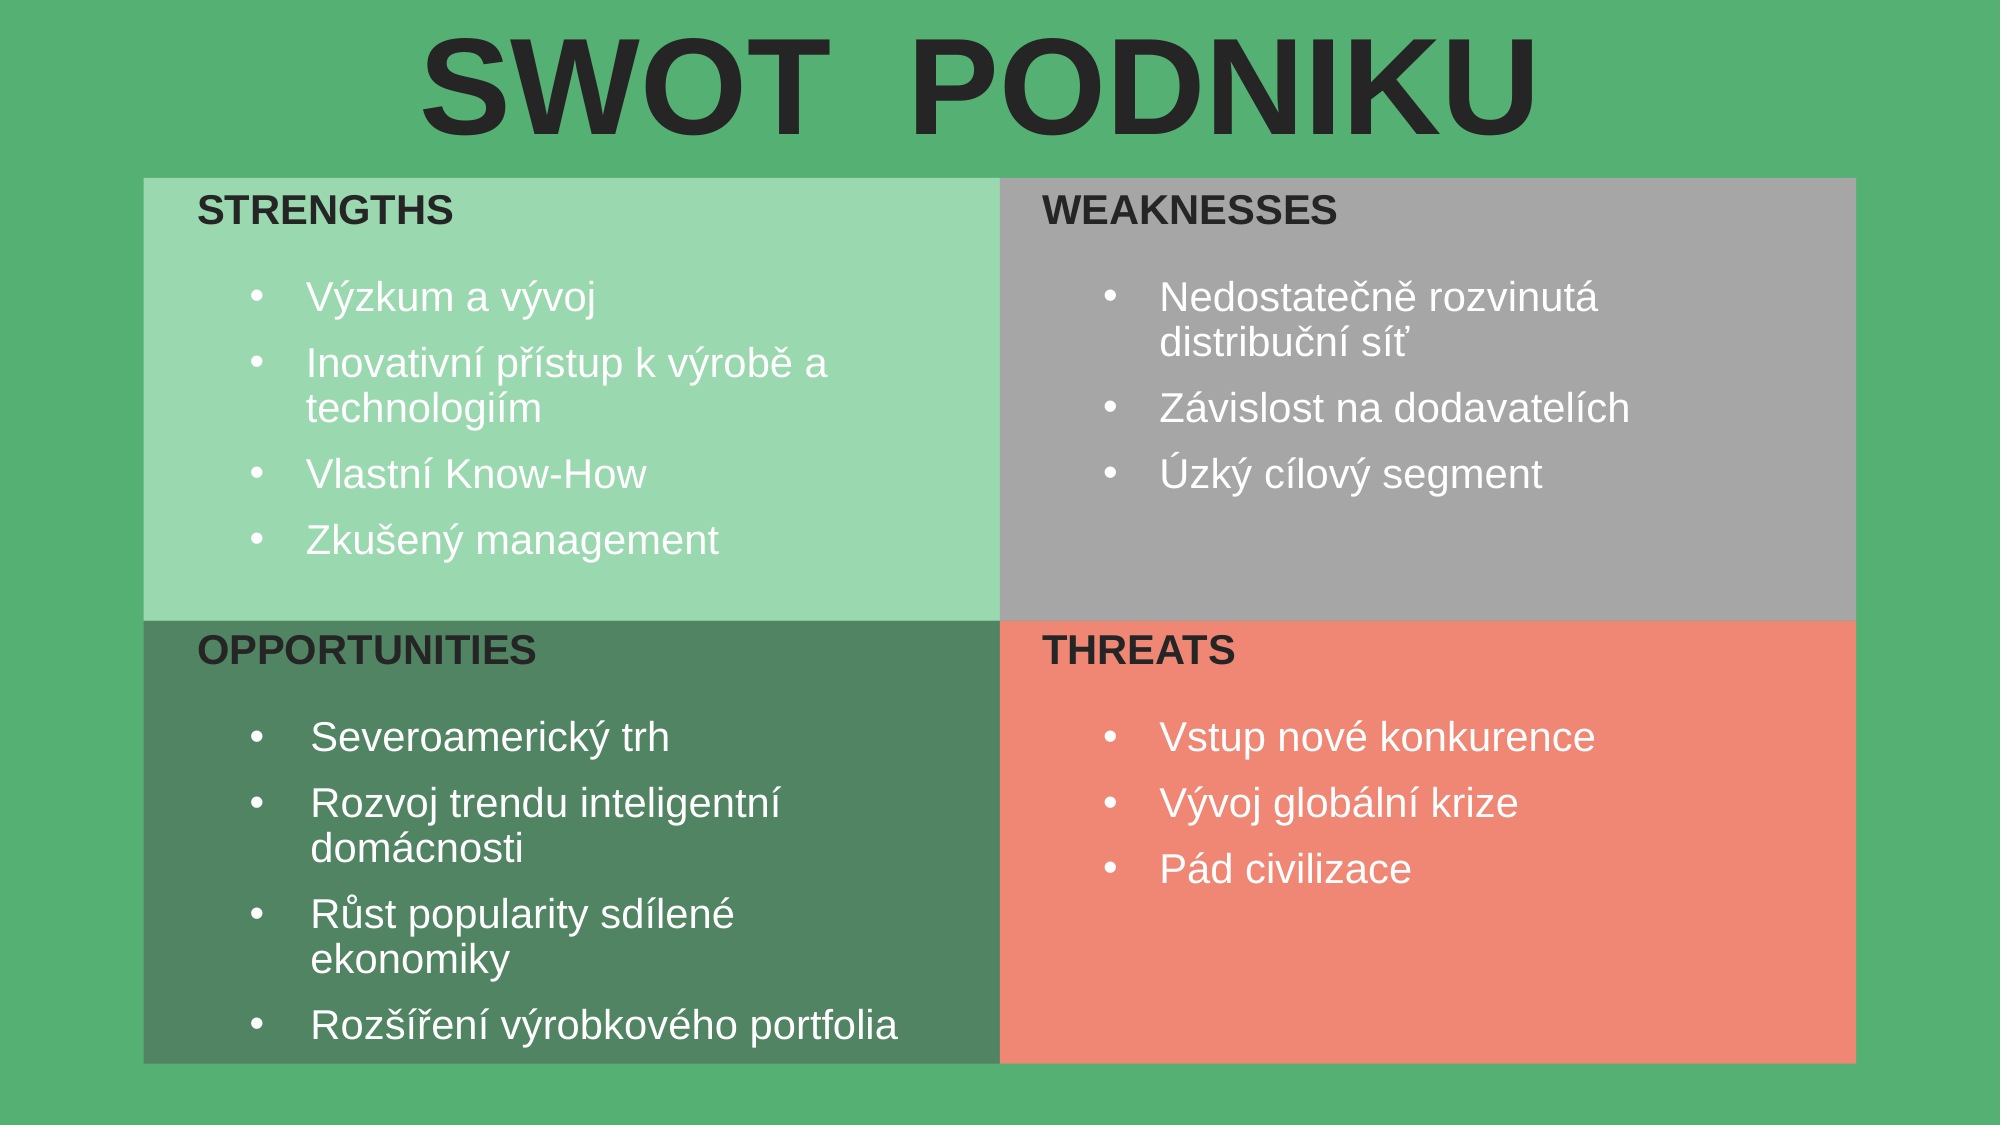

SWOT  PODNIKU
STRENGTHS
WEAKNESSES
Výzkum a vývoj
Inovativní přístup k výrobě a technologiím
Vlastní Know-How
Zkušený management
Nedostatečně rozvinutá distribuční síť
Závislost na dodavatelích
Úzký cílový segment
OPPORTUNITIES
THREATS
Severoamerický trh
Rozvoj trendu inteligentní domácnosti
Růst popularity sdílené ekonomiky
Rozšíření výrobkového portfolia
Vstup nové konkurence
Vývoj globální krize
Pád civilizace